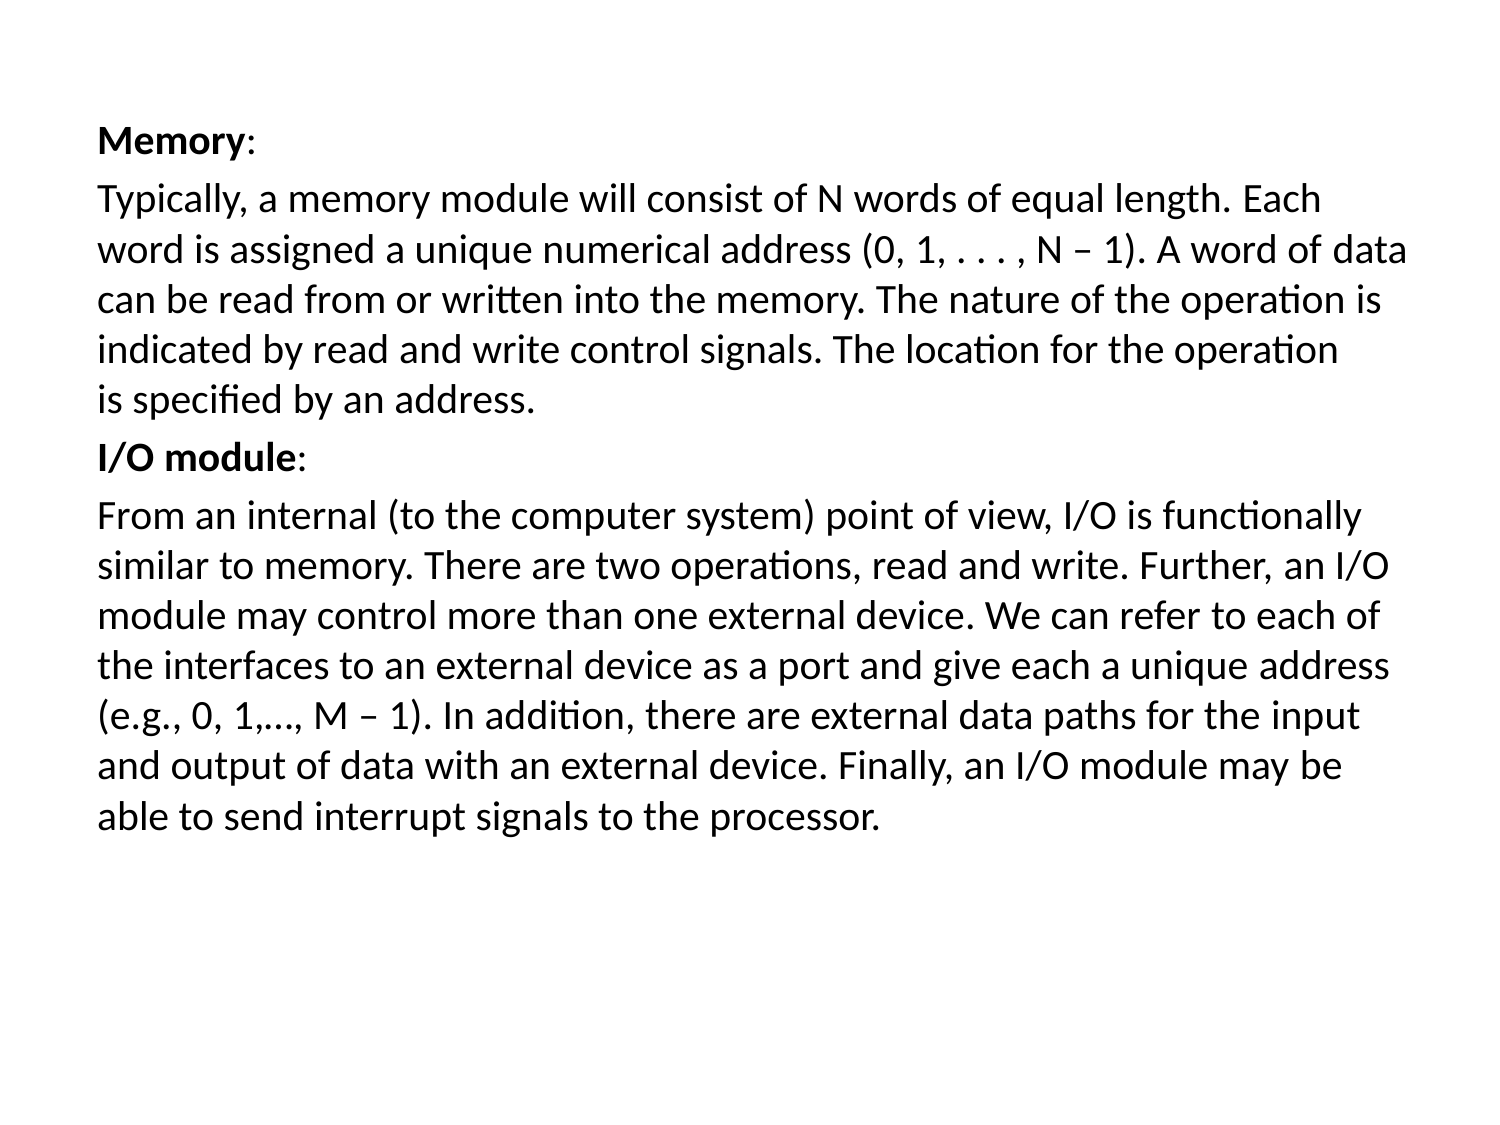

#
Memory:
Typically, a memory module will consist of N words of equal length. Each word is assigned a unique numerical address (0, 1, . . . , N – 1). A word of data can be read from or written into the memory. The nature of the operation is indicated by read and write control signals. The location for the operation is specified by an address.
I/O module:
From an internal (to the computer system) point of view, I/O is functionally similar to memory. There are two operations, read and write. Further, an I/O module may control more than one external device. We can refer to each of the interfaces to an external device as a port and give each a unique address (e.g., 0, 1,…, M – 1). In addition, there are external data paths for the input and output of data with an external device. Finally, an I/O module may be able to send interrupt signals to the processor.